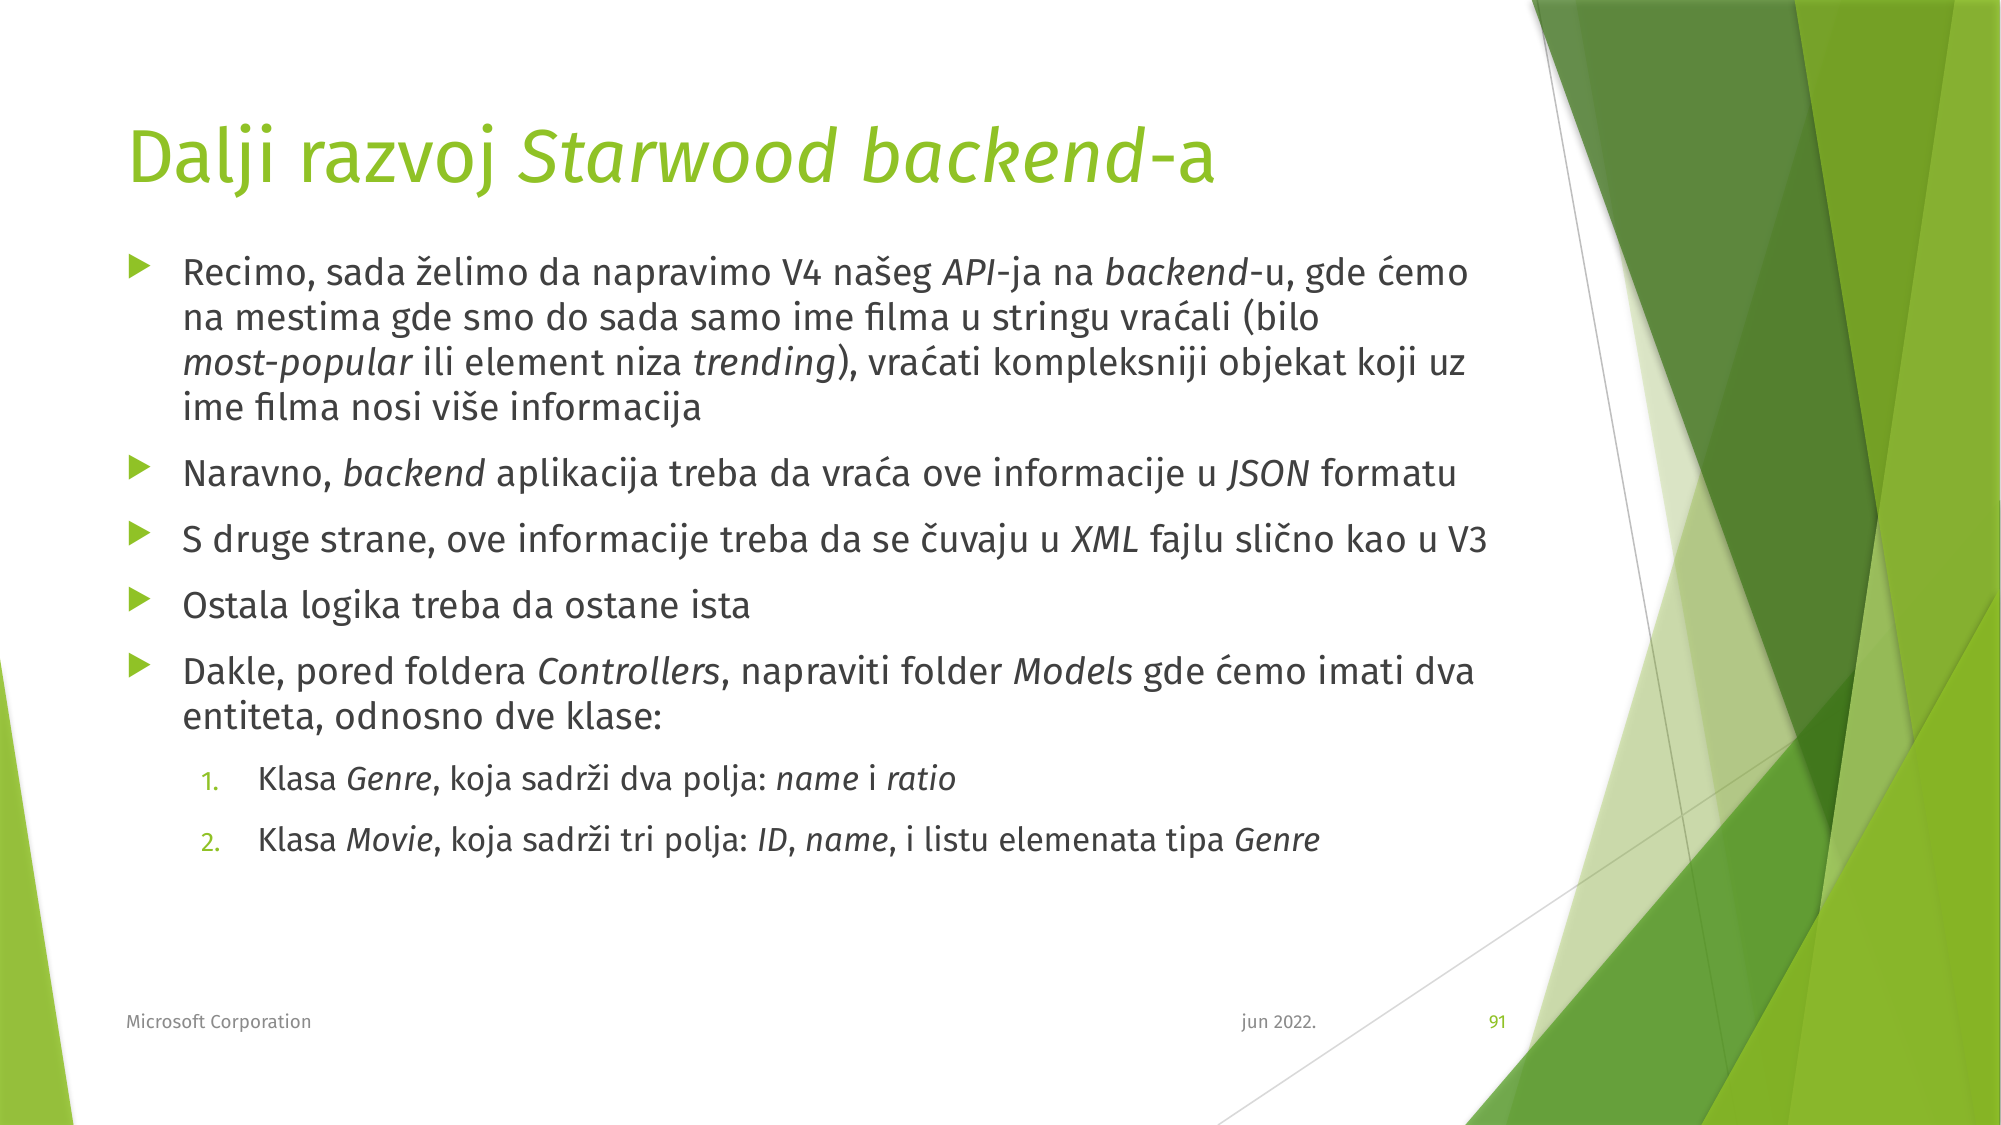

# Dalji razvoj Starwood backend-a
Recimo, sada želimo da napravimo V4 našeg API-ja na backend-u, gde ćemo na mestima gde smo do sada samo ime filma u stringu vraćali (bilo
most-popular ili element niza trending), vraćati kompleksniji objekat koji uz ime filma nosi više informacija
Naravno, backend aplikacija treba da vraća ove informacije u JSON formatu
S druge strane, ove informacije treba da se čuvaju u XML fajlu slično kao u V3
Ostala logika treba da ostane ista
Dakle, pored foldera Controllers, napraviti folder Models gde ćemo imati dva entiteta, odnosno dve klase:
Klasa Genre, koja sadrži dva polja: name i ratio
Klasa Movie, koja sadrži tri polja: ID, name, i listu elemenata tipa Genre
Microsoft Corporation
jun 2022.
91